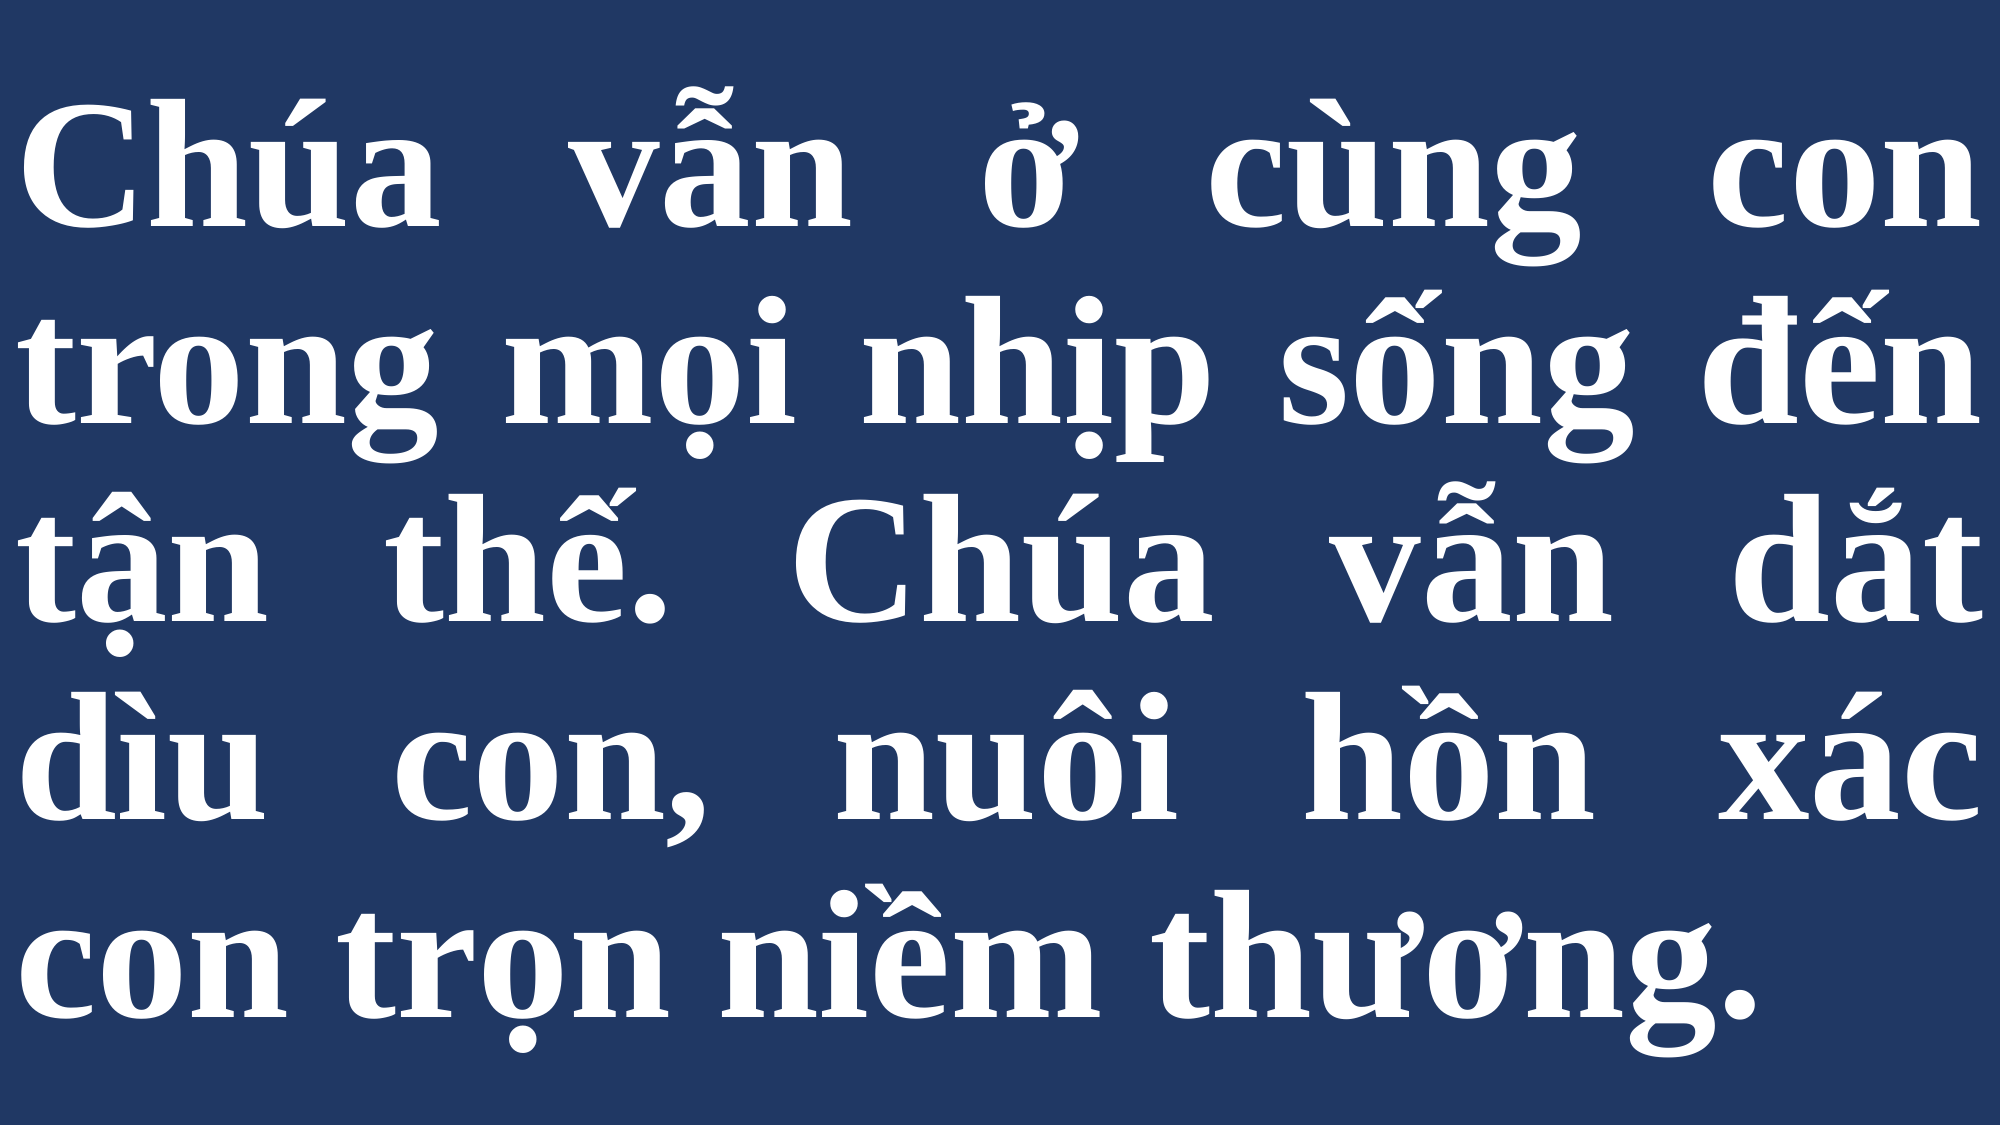

# Chúa vẫn ở cùng con trong mọi nhịp sống đến tận thế. Chúa vẫn dắt dìu con, nuôi hồn xác con trọn niềm thương.